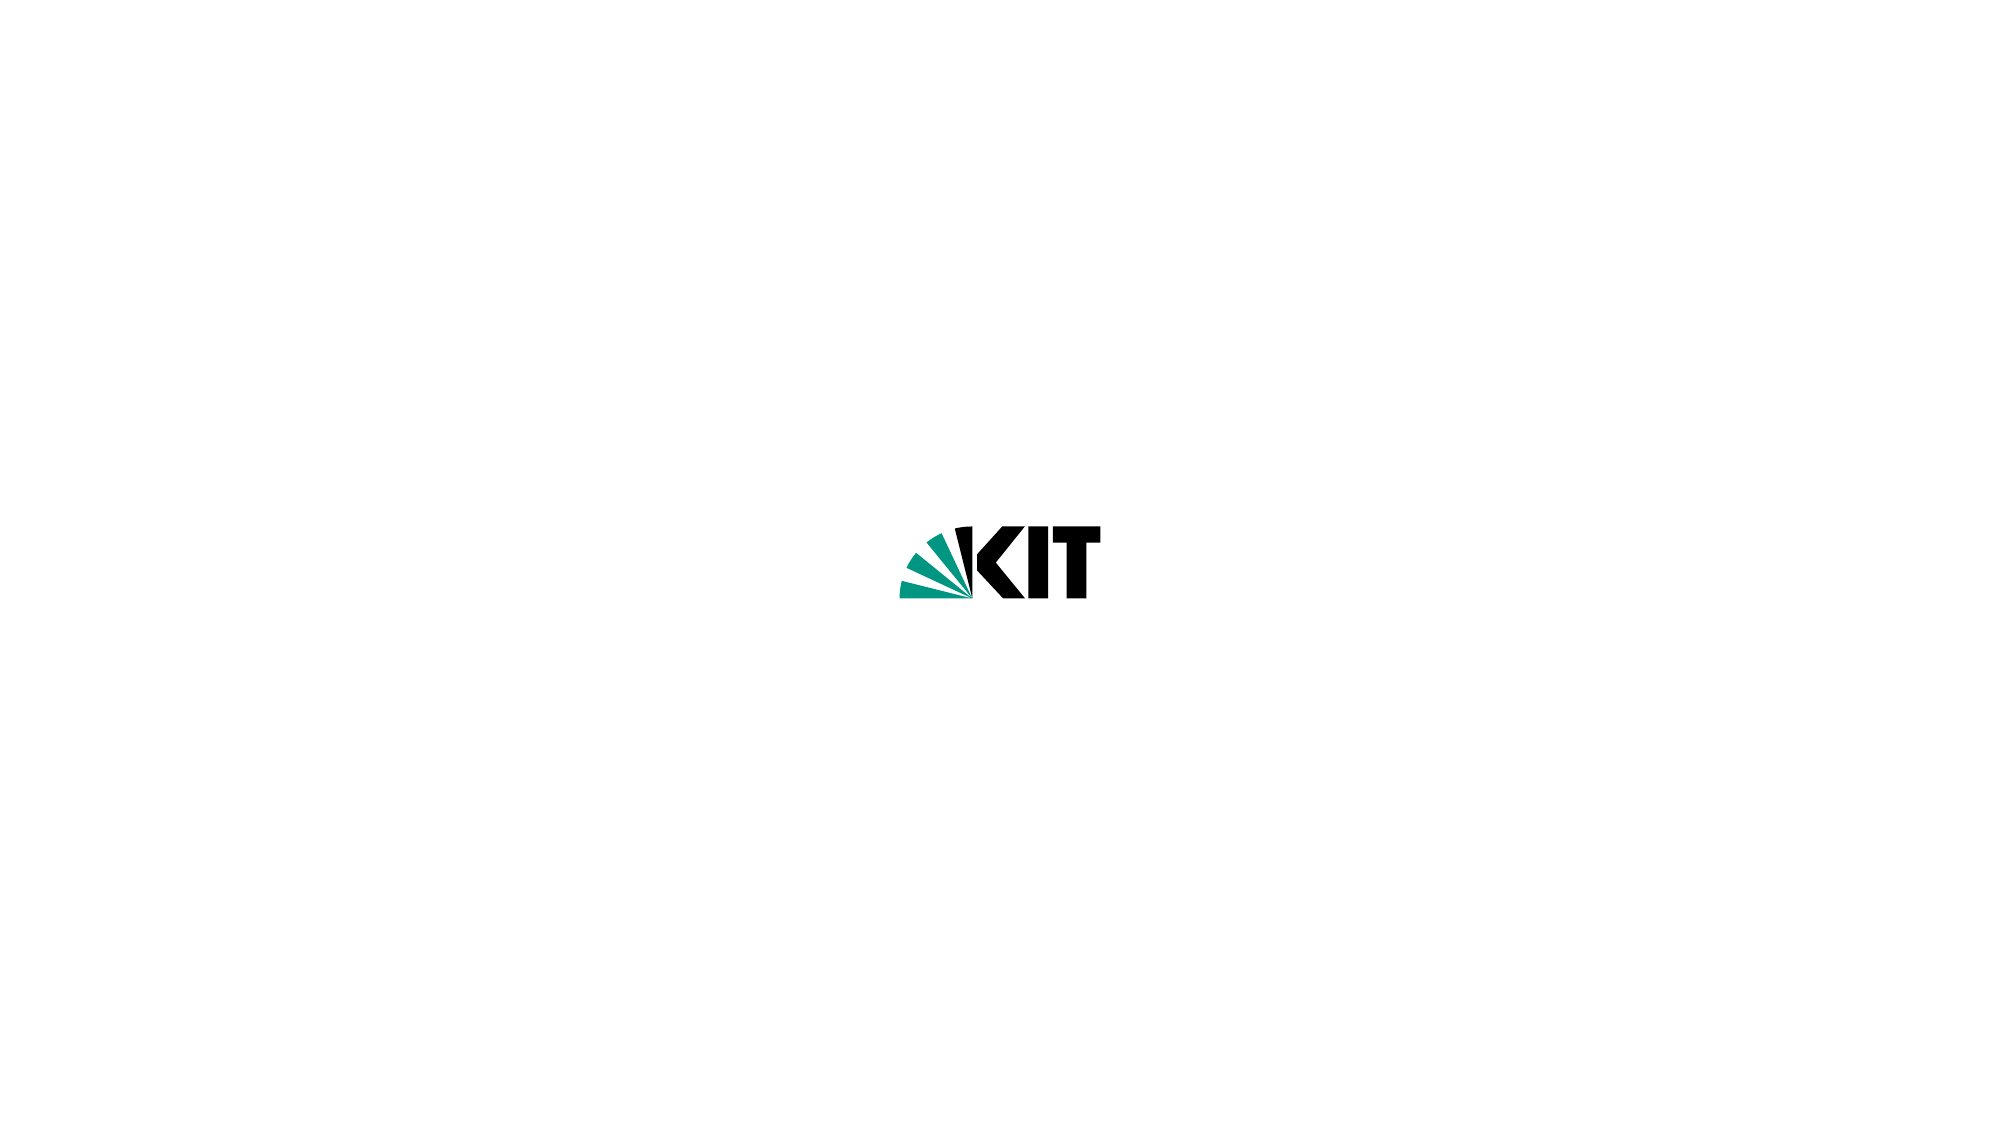

32
11/02/26
Name - Title of Presentation